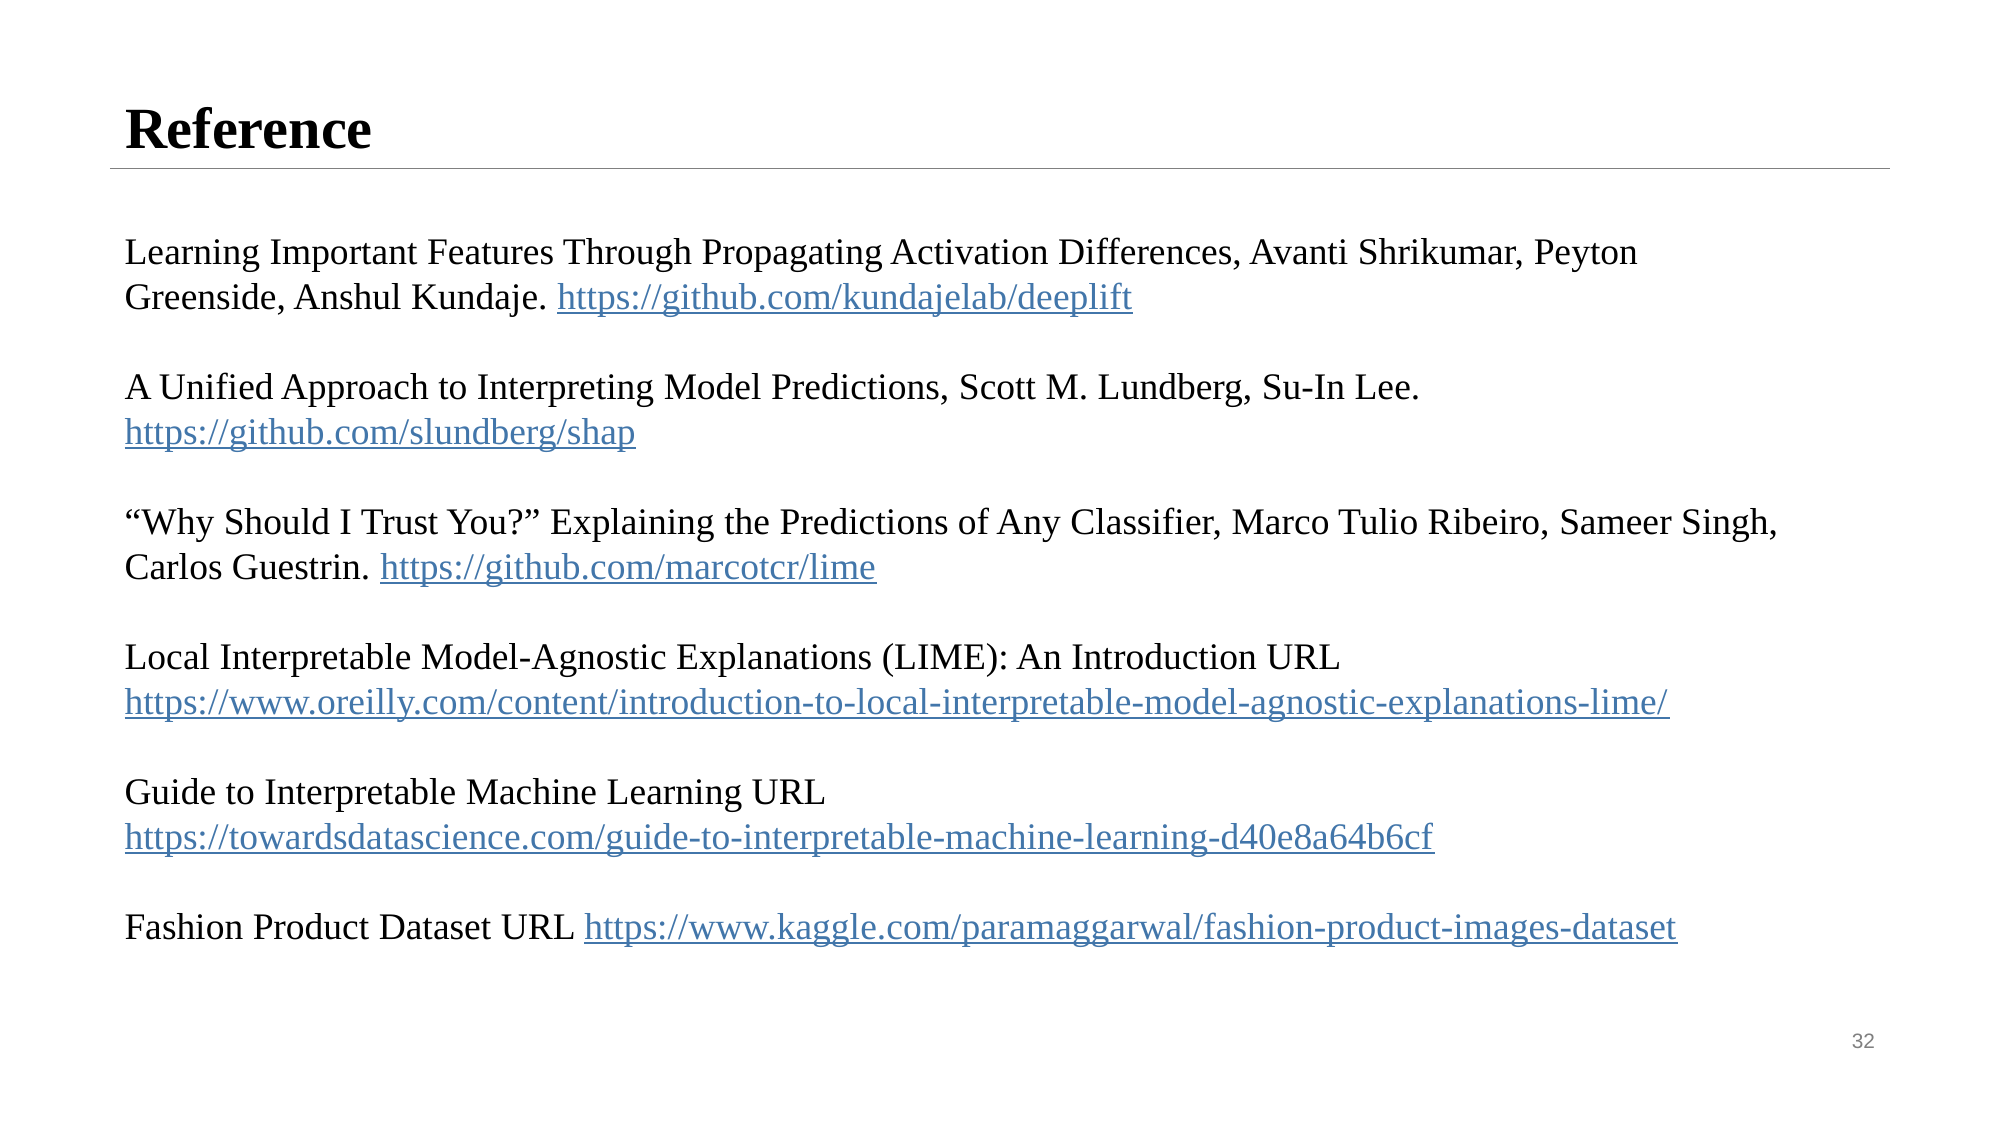

# Reference

Learning Important Features Through Propagating Activation Differences, Avanti Shrikumar, Peyton Greenside, Anshul Kundaje. https://github.com/kundajelab/deeplift

A Unified Approach to Interpreting Model Predictions, Scott M. Lundberg, Su-In Lee. https://github.com/slundberg/shap

“Why Should I Trust You?” Explaining the Predictions of Any Classifier, Marco Tulio Ribeiro, Sameer Singh, Carlos Guestrin. https://github.com/marcotcr/lime

Local Interpretable Model-Agnostic Explanations (LIME): An Introduction URL https://www.oreilly.com/content/introduction-to-local-interpretable-model-agnostic-explanations-lime/

Guide to Interpretable Machine Learning URL https://towardsdatascience.com/guide-to-interpretable-machine-learning-d40e8a64b6cf

Fashion Product Dataset URL https://www.kaggle.com/paramaggarwal/fashion-product-images-dataset

32